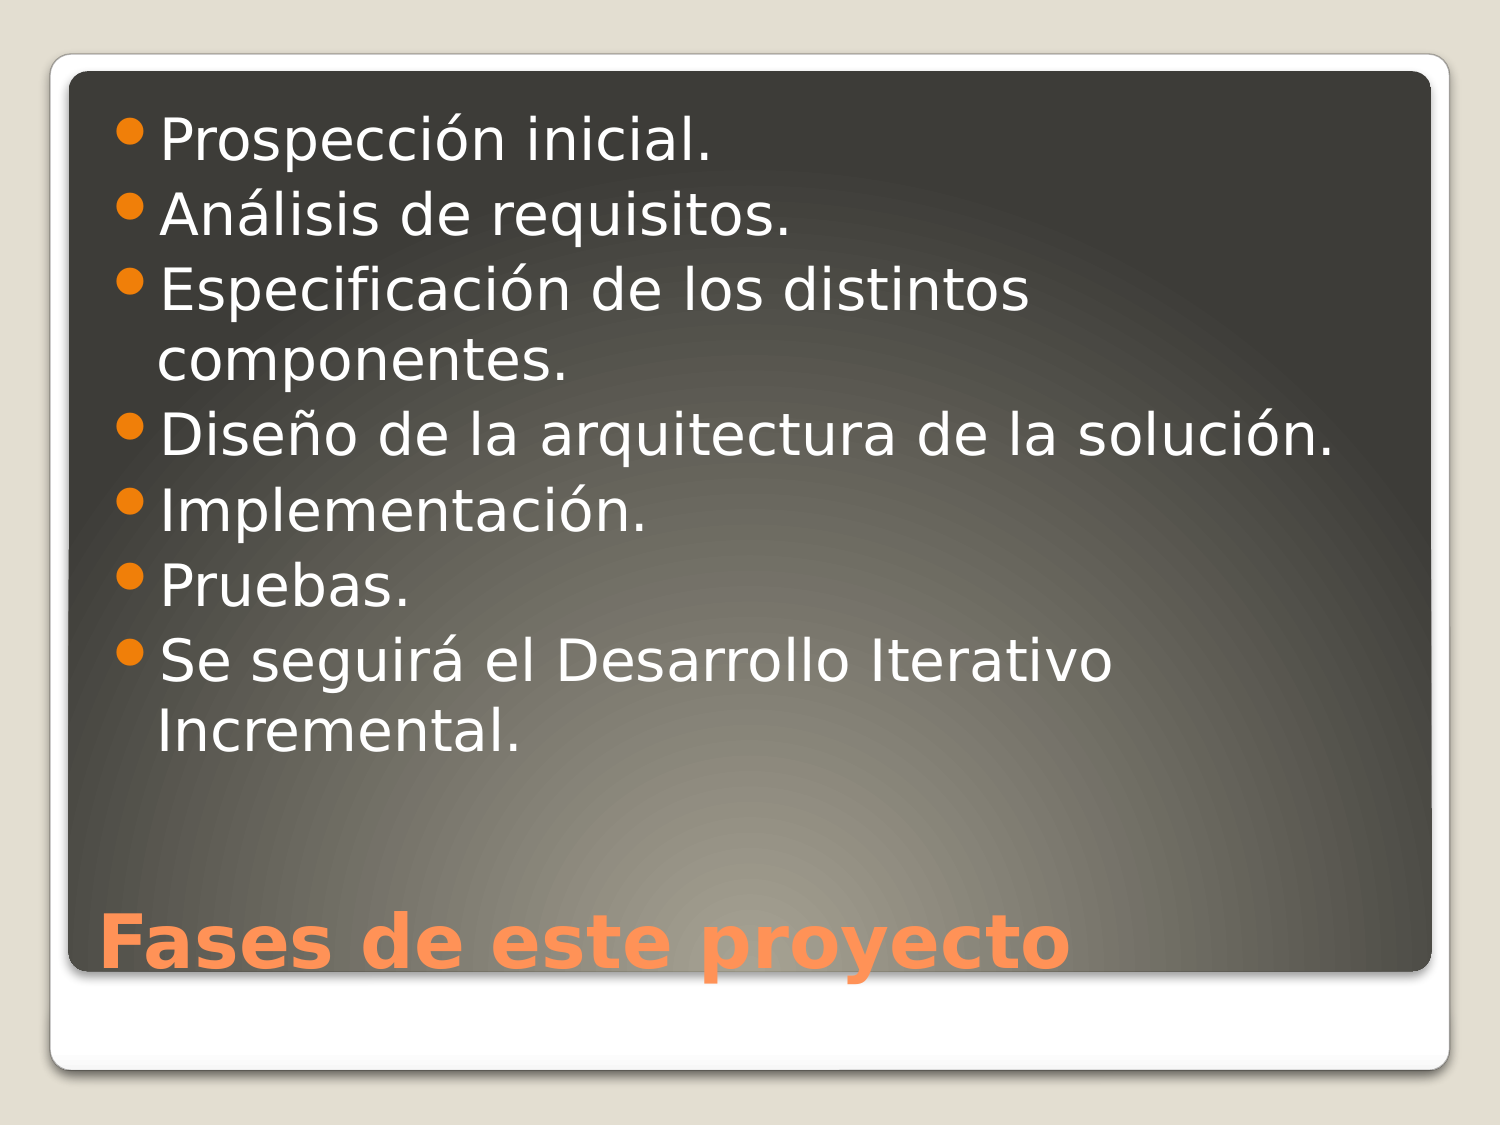

Prospección inicial.
Análisis de requisitos.
Especificación de los distintos componentes.
Diseño de la arquitectura de la solución.
Implementación.
Pruebas.
Se seguirá el Desarrollo Iterativo Incremental.
# Fases de este proyecto